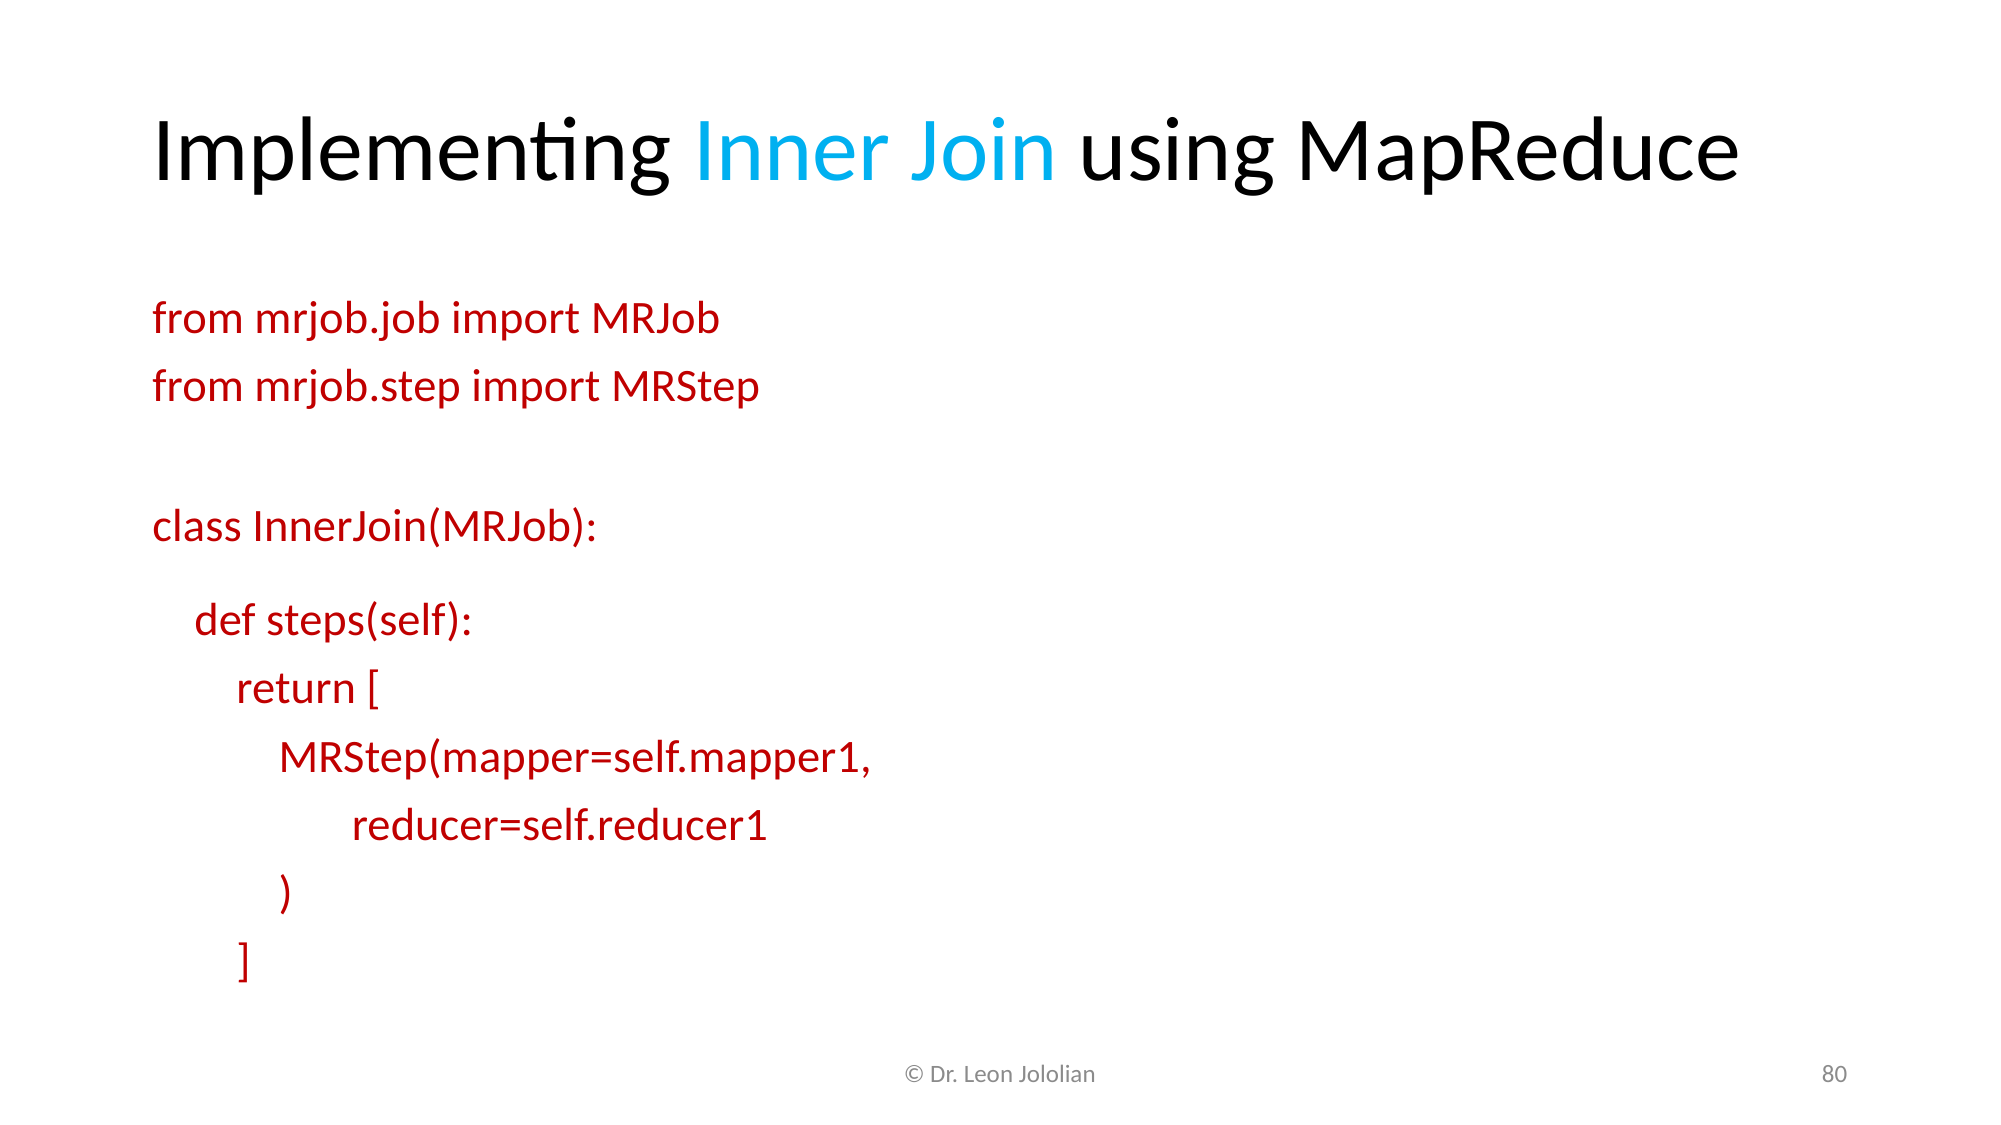

# Implementing Inner Join using MapReduce
from mrjob.job import MRJob
from mrjob.step import MRStep

class InnerJoin(MRJob):

    def steps(self):
        return [
            MRStep(mapper=self.mapper1,
                   reducer=self.reducer1
            )
        ]
© Dr. Leon Jololian
80